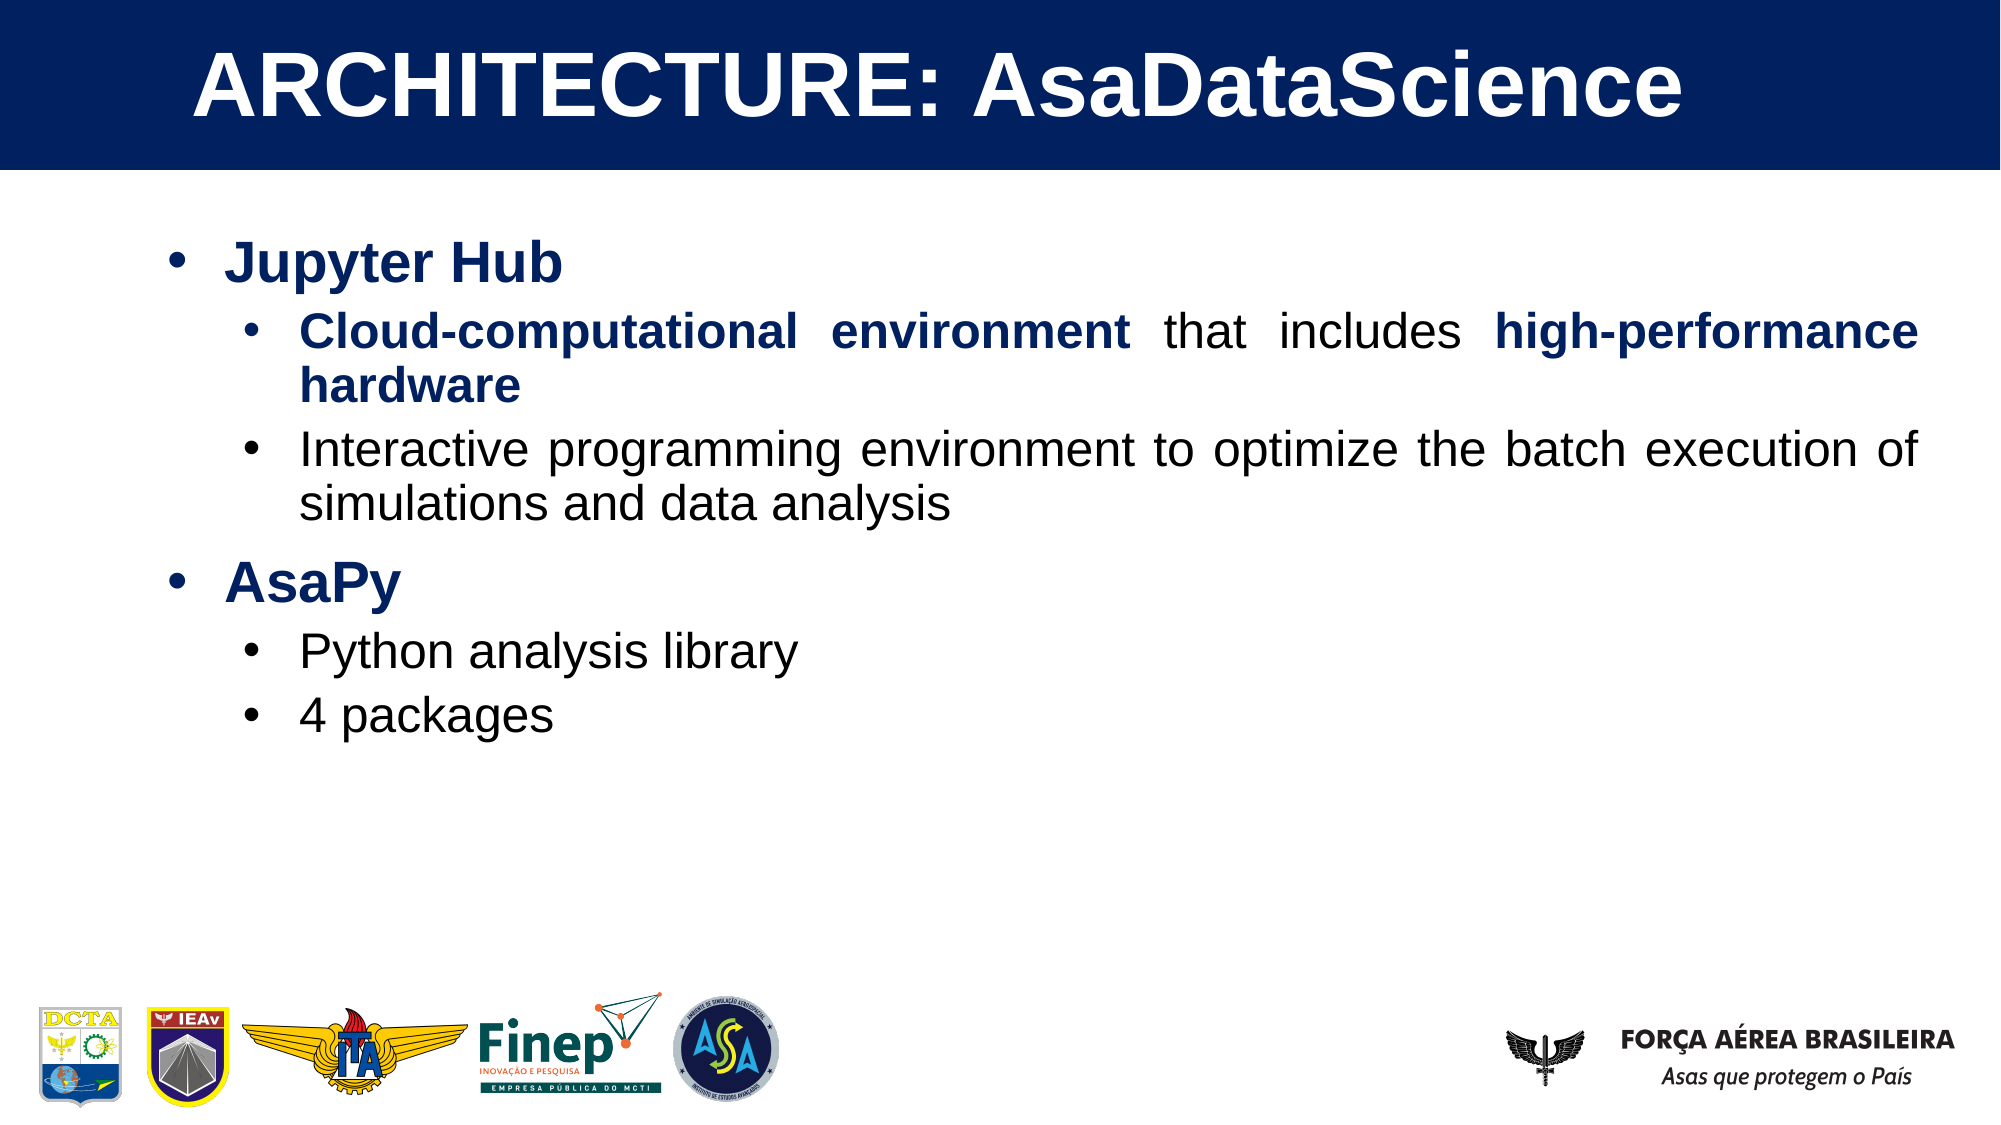

# ARCHITECTURE: AsaDataScience

Jupyter Hub
Cloud-computational environment that includes high-performance hardware
Interactive programming environment to optimize the batch execution of simulations and data analysis
AsaPy
Python analysis library
4 packages